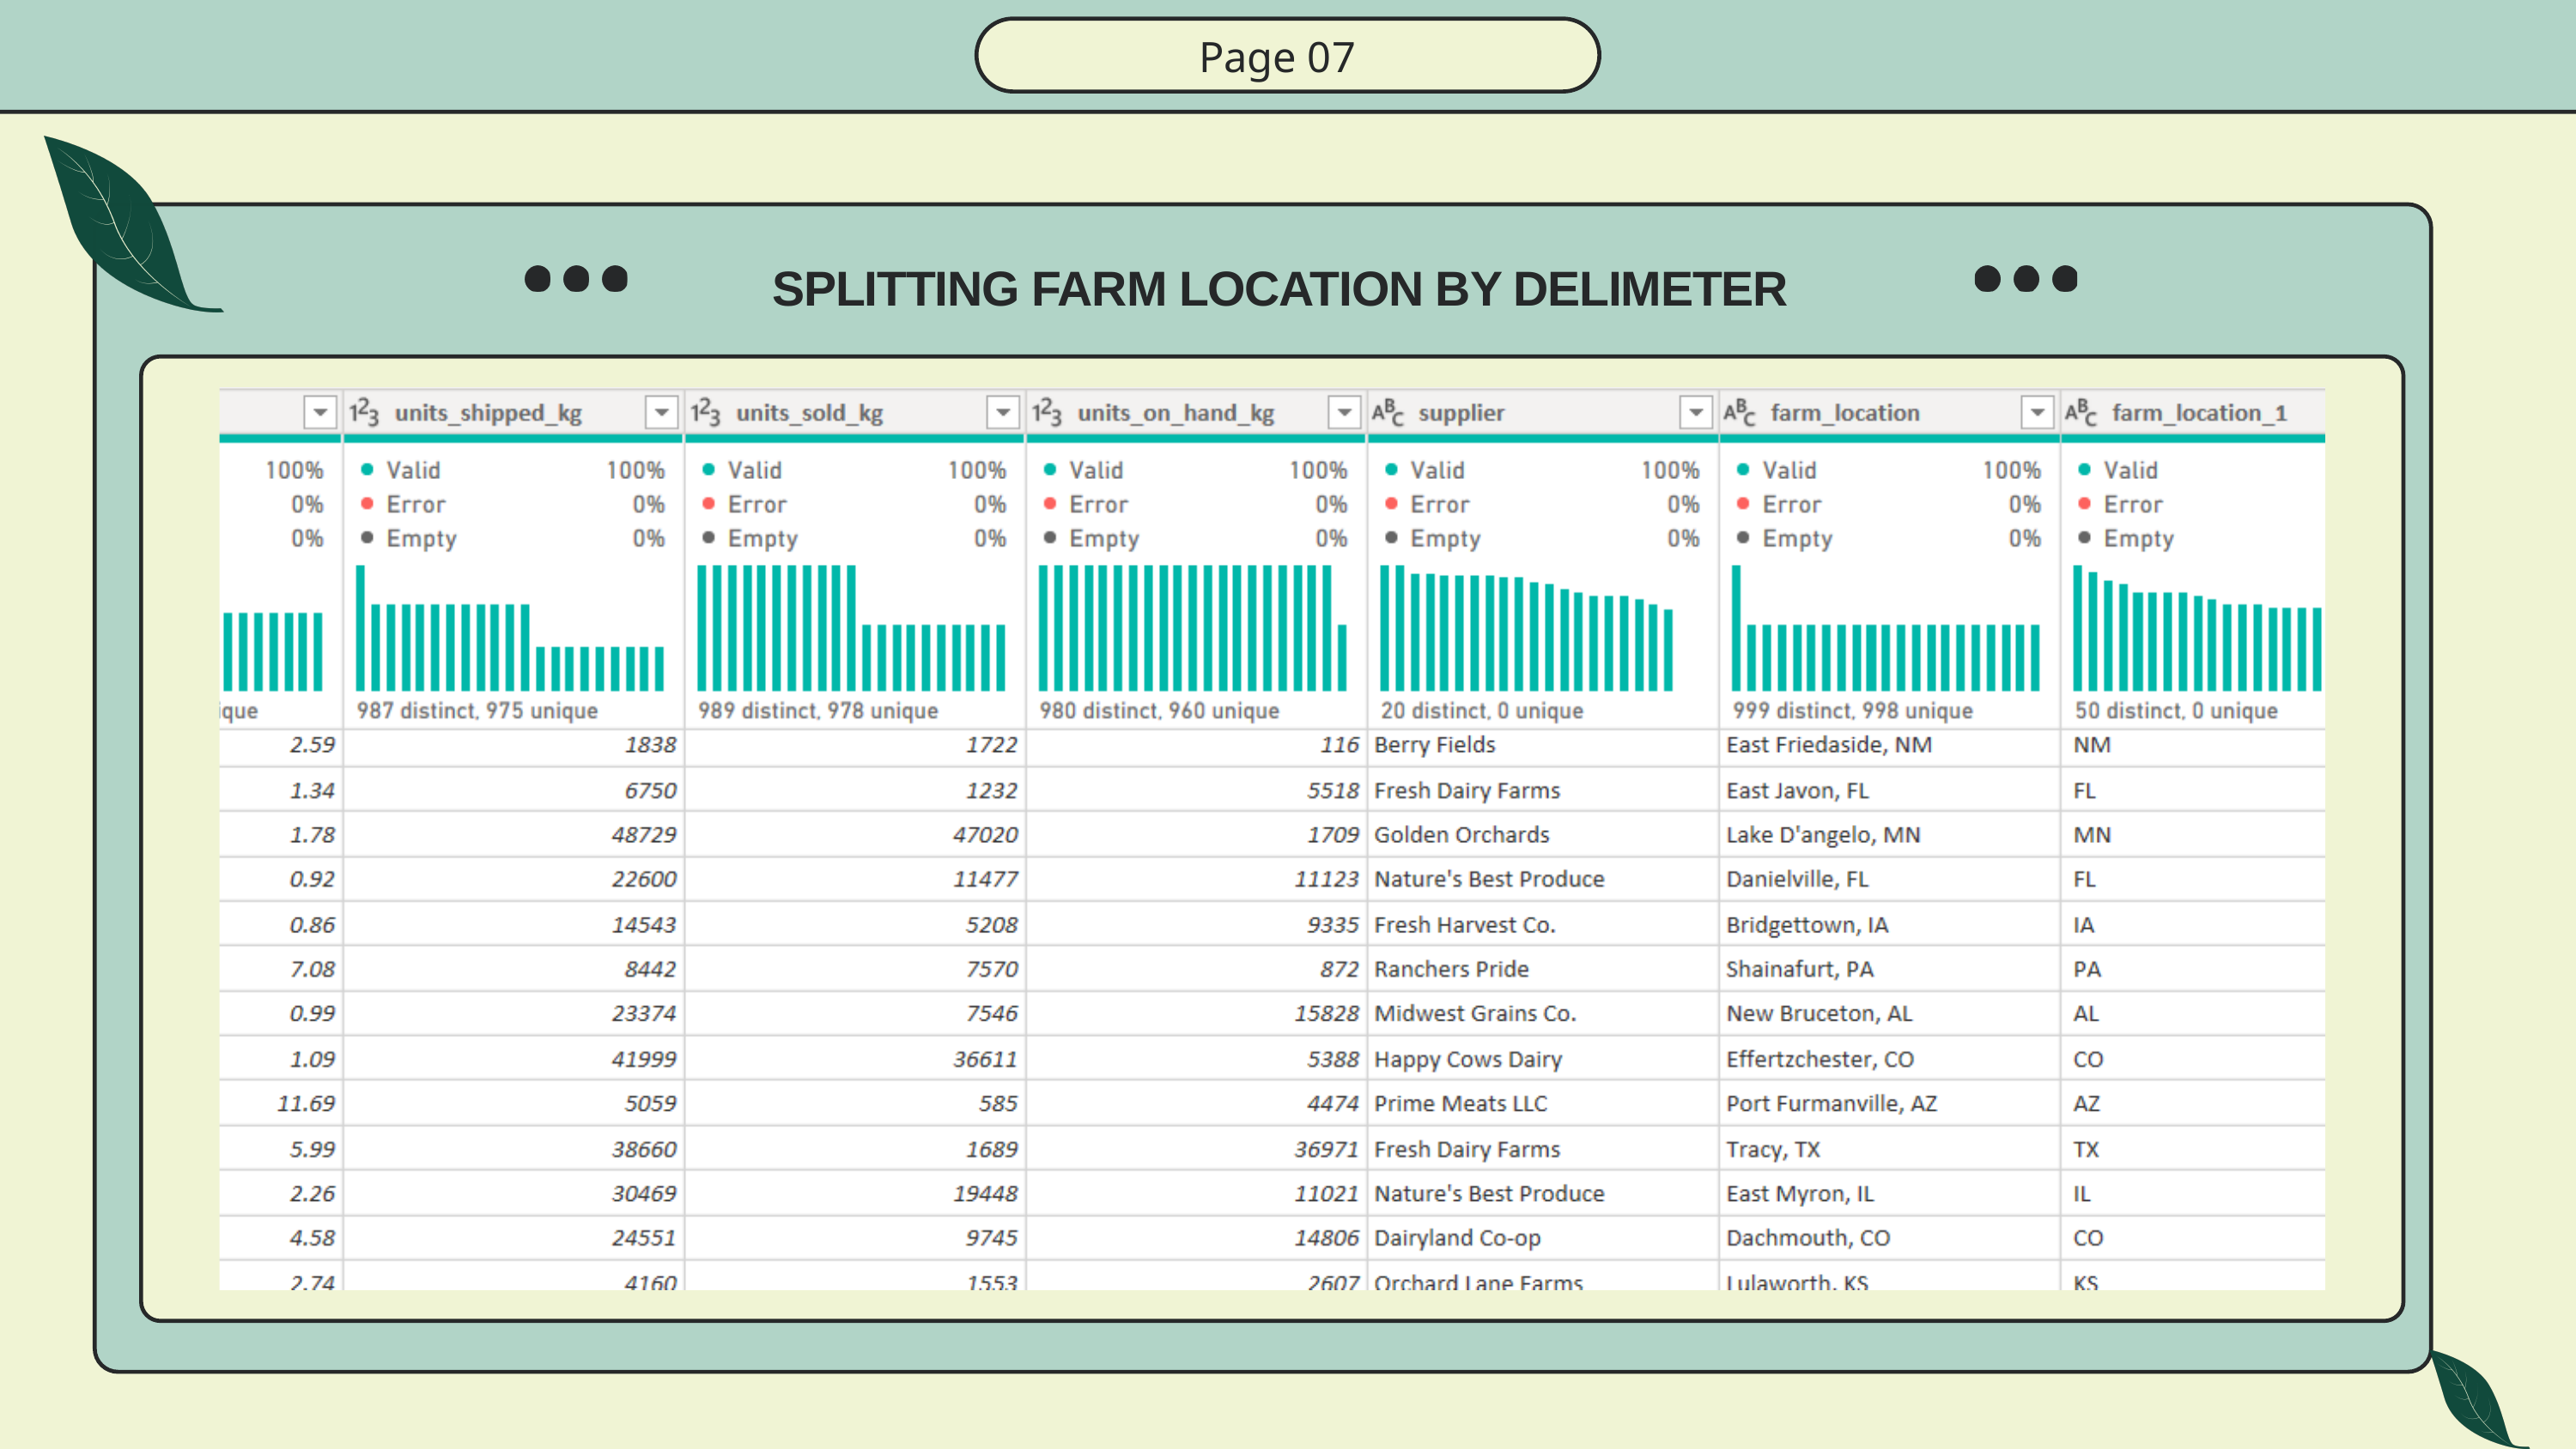

Page 07

SPLITTING FARM LOCATION BY DELIMETER